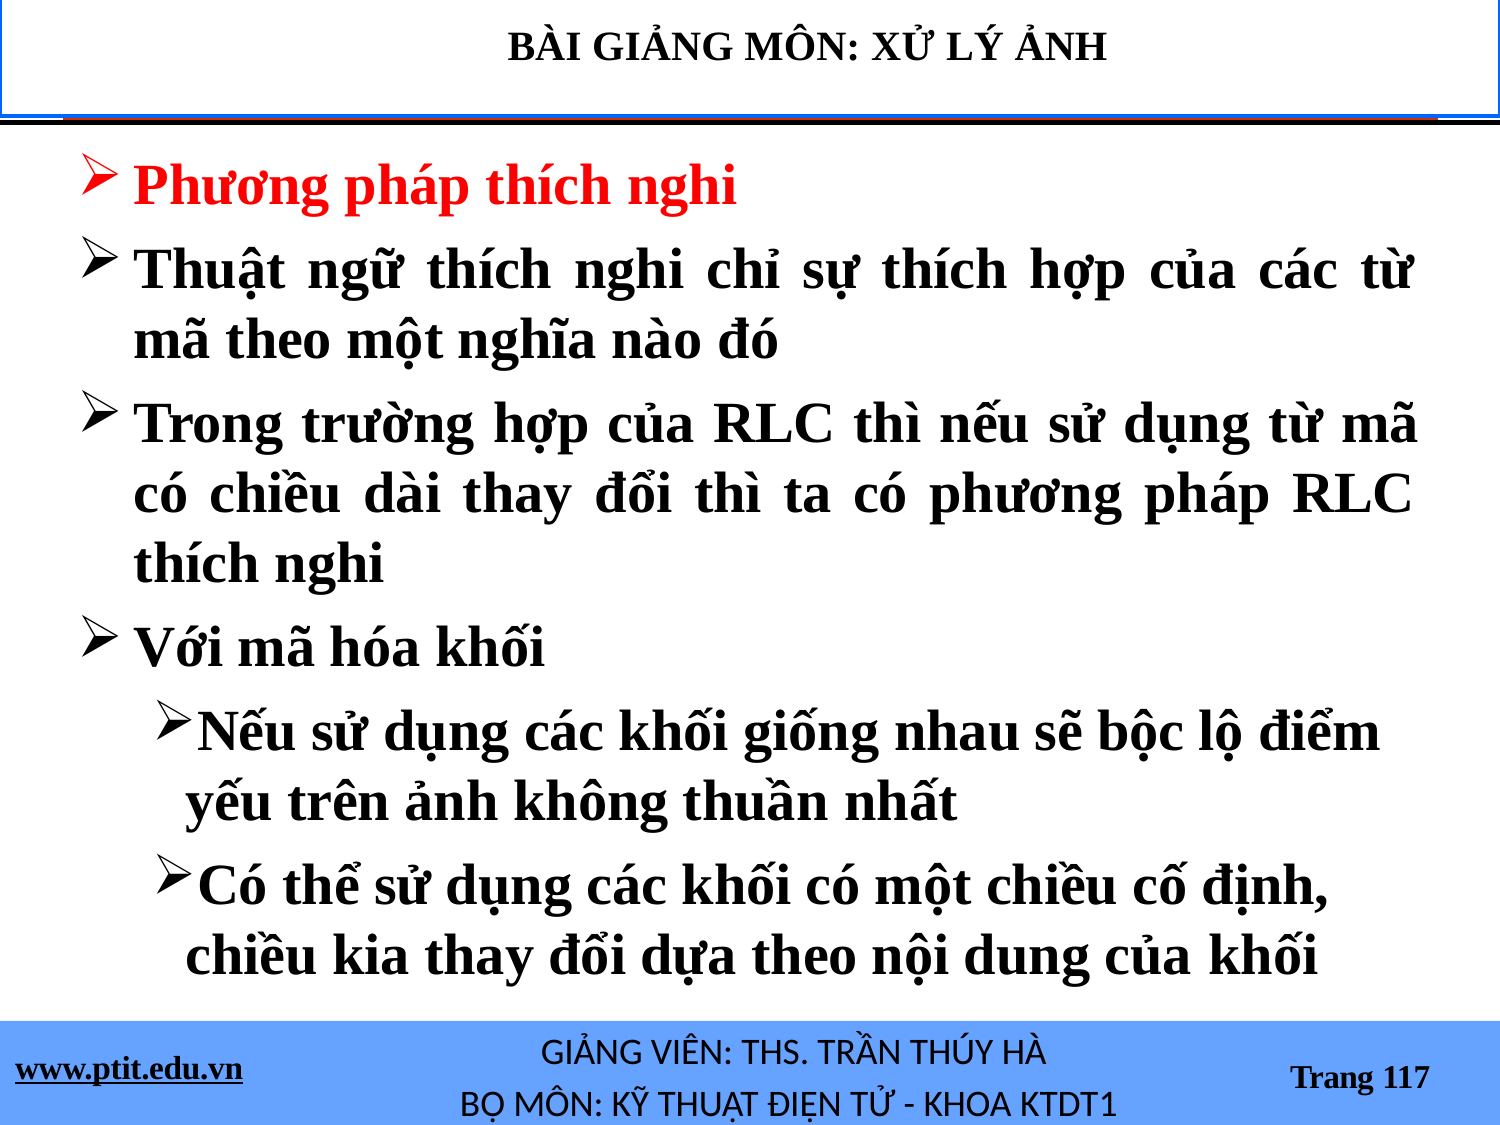

BÀI GIẢNG MÔN: XỬ LÝ ẢNH

Phương pháp thích nghi
Thuật ngữ thích nghi chỉ sự thích hợp của các từ  mã theo một nghĩa nào đó
Trong trường hợp của RLC thì nếu sử dụng từ mã  có chiều dài thay đổi thì ta có phương pháp RLC  thích nghi
Với mã hóa khối
Nếu sử dụng các khối giống nhau sẽ bộc lộ điểm  yếu trên ảnh không thuần nhất
Có thể sử dụng các khối có một chiều cố định,  chiều kia thay đổi dựa theo nội dung của khối

GIẢNG VIÊN: THS. TRẦN THÚY HÀ
BỘ MÔN: KỸ THUẬT ĐIỆN TỬ - KHOA KTDT1
www.ptit.edu.vn
Trang 117